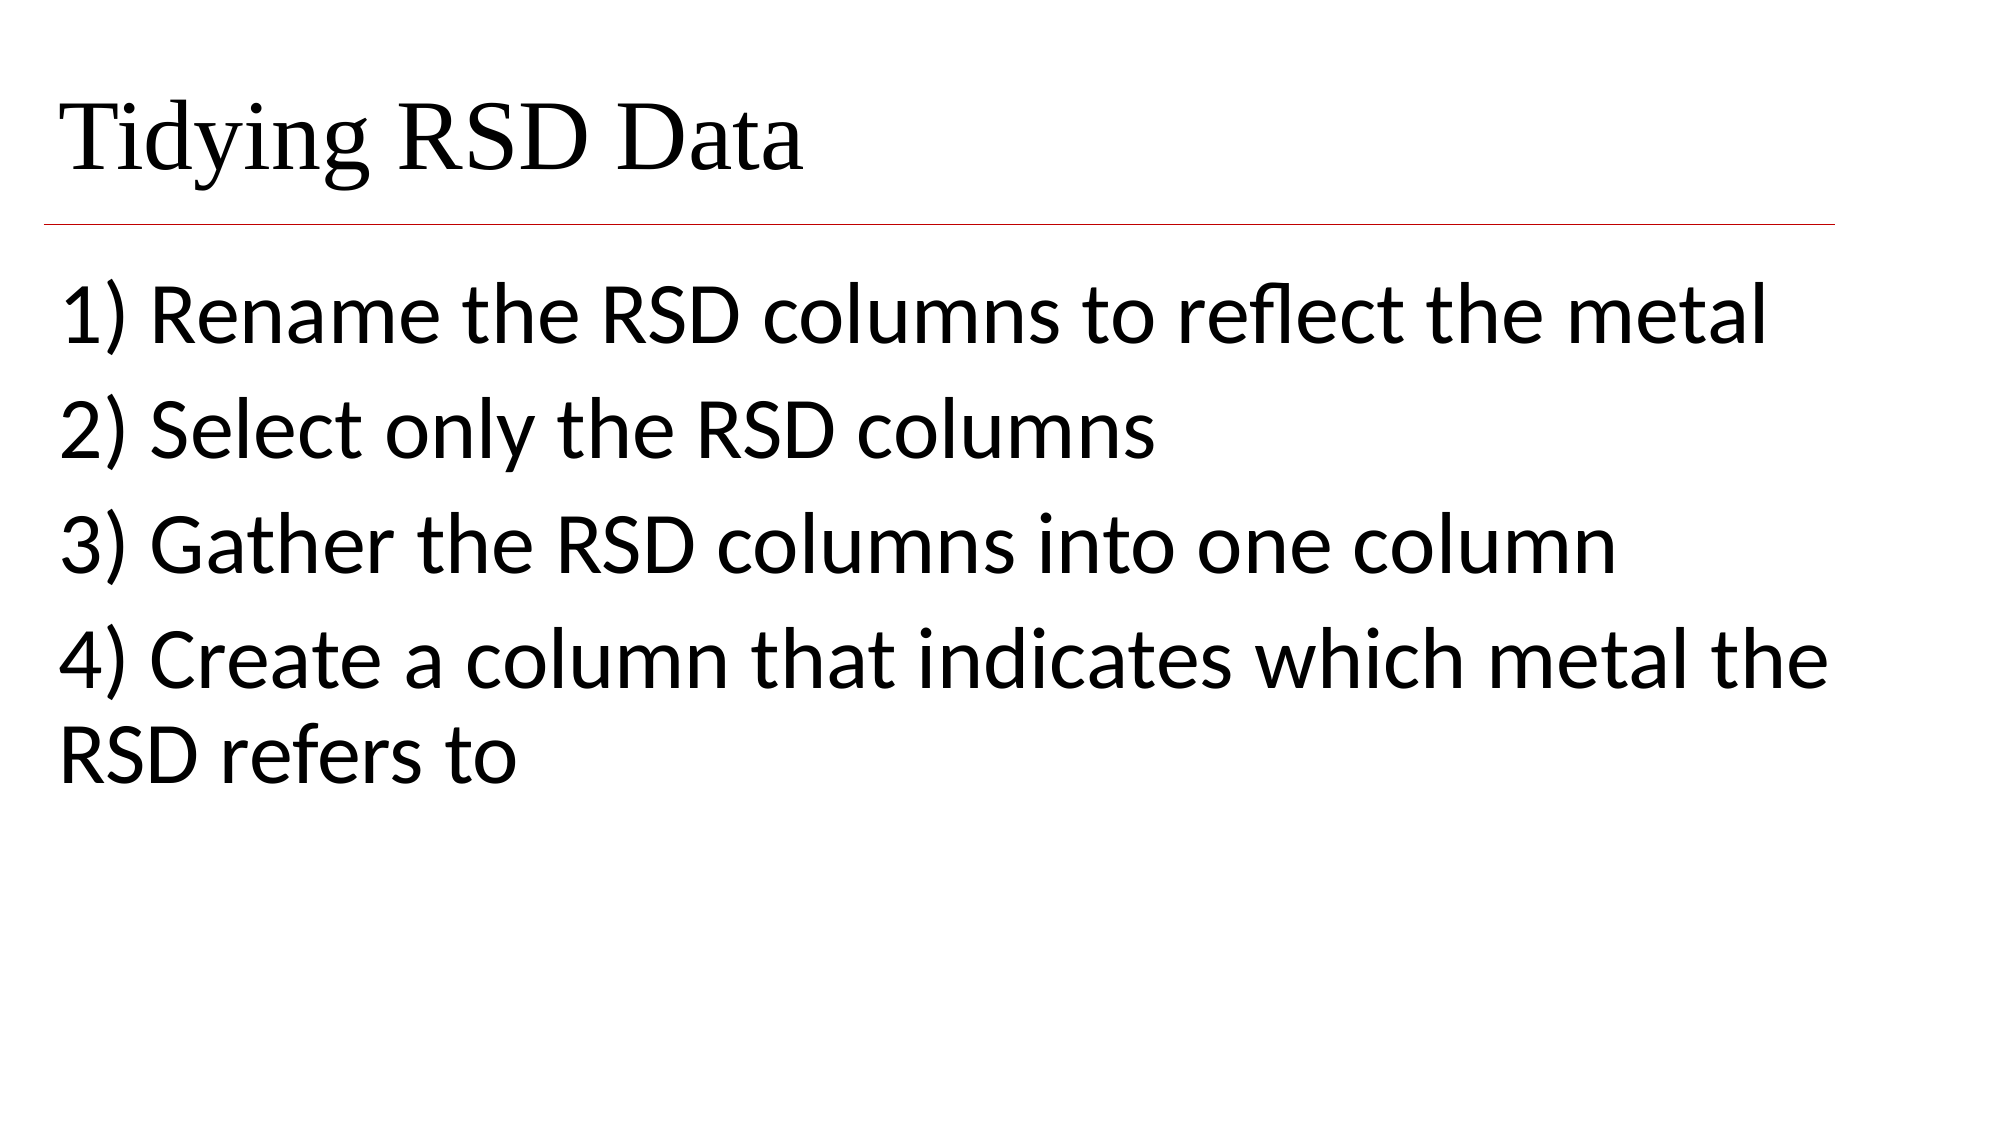

# Tidying RSD Data
1) Rename the RSD columns to reflect the metal
2) Select only the RSD columns
3) Gather the RSD columns into one column
4) Create a column that indicates which metal the RSD refers to